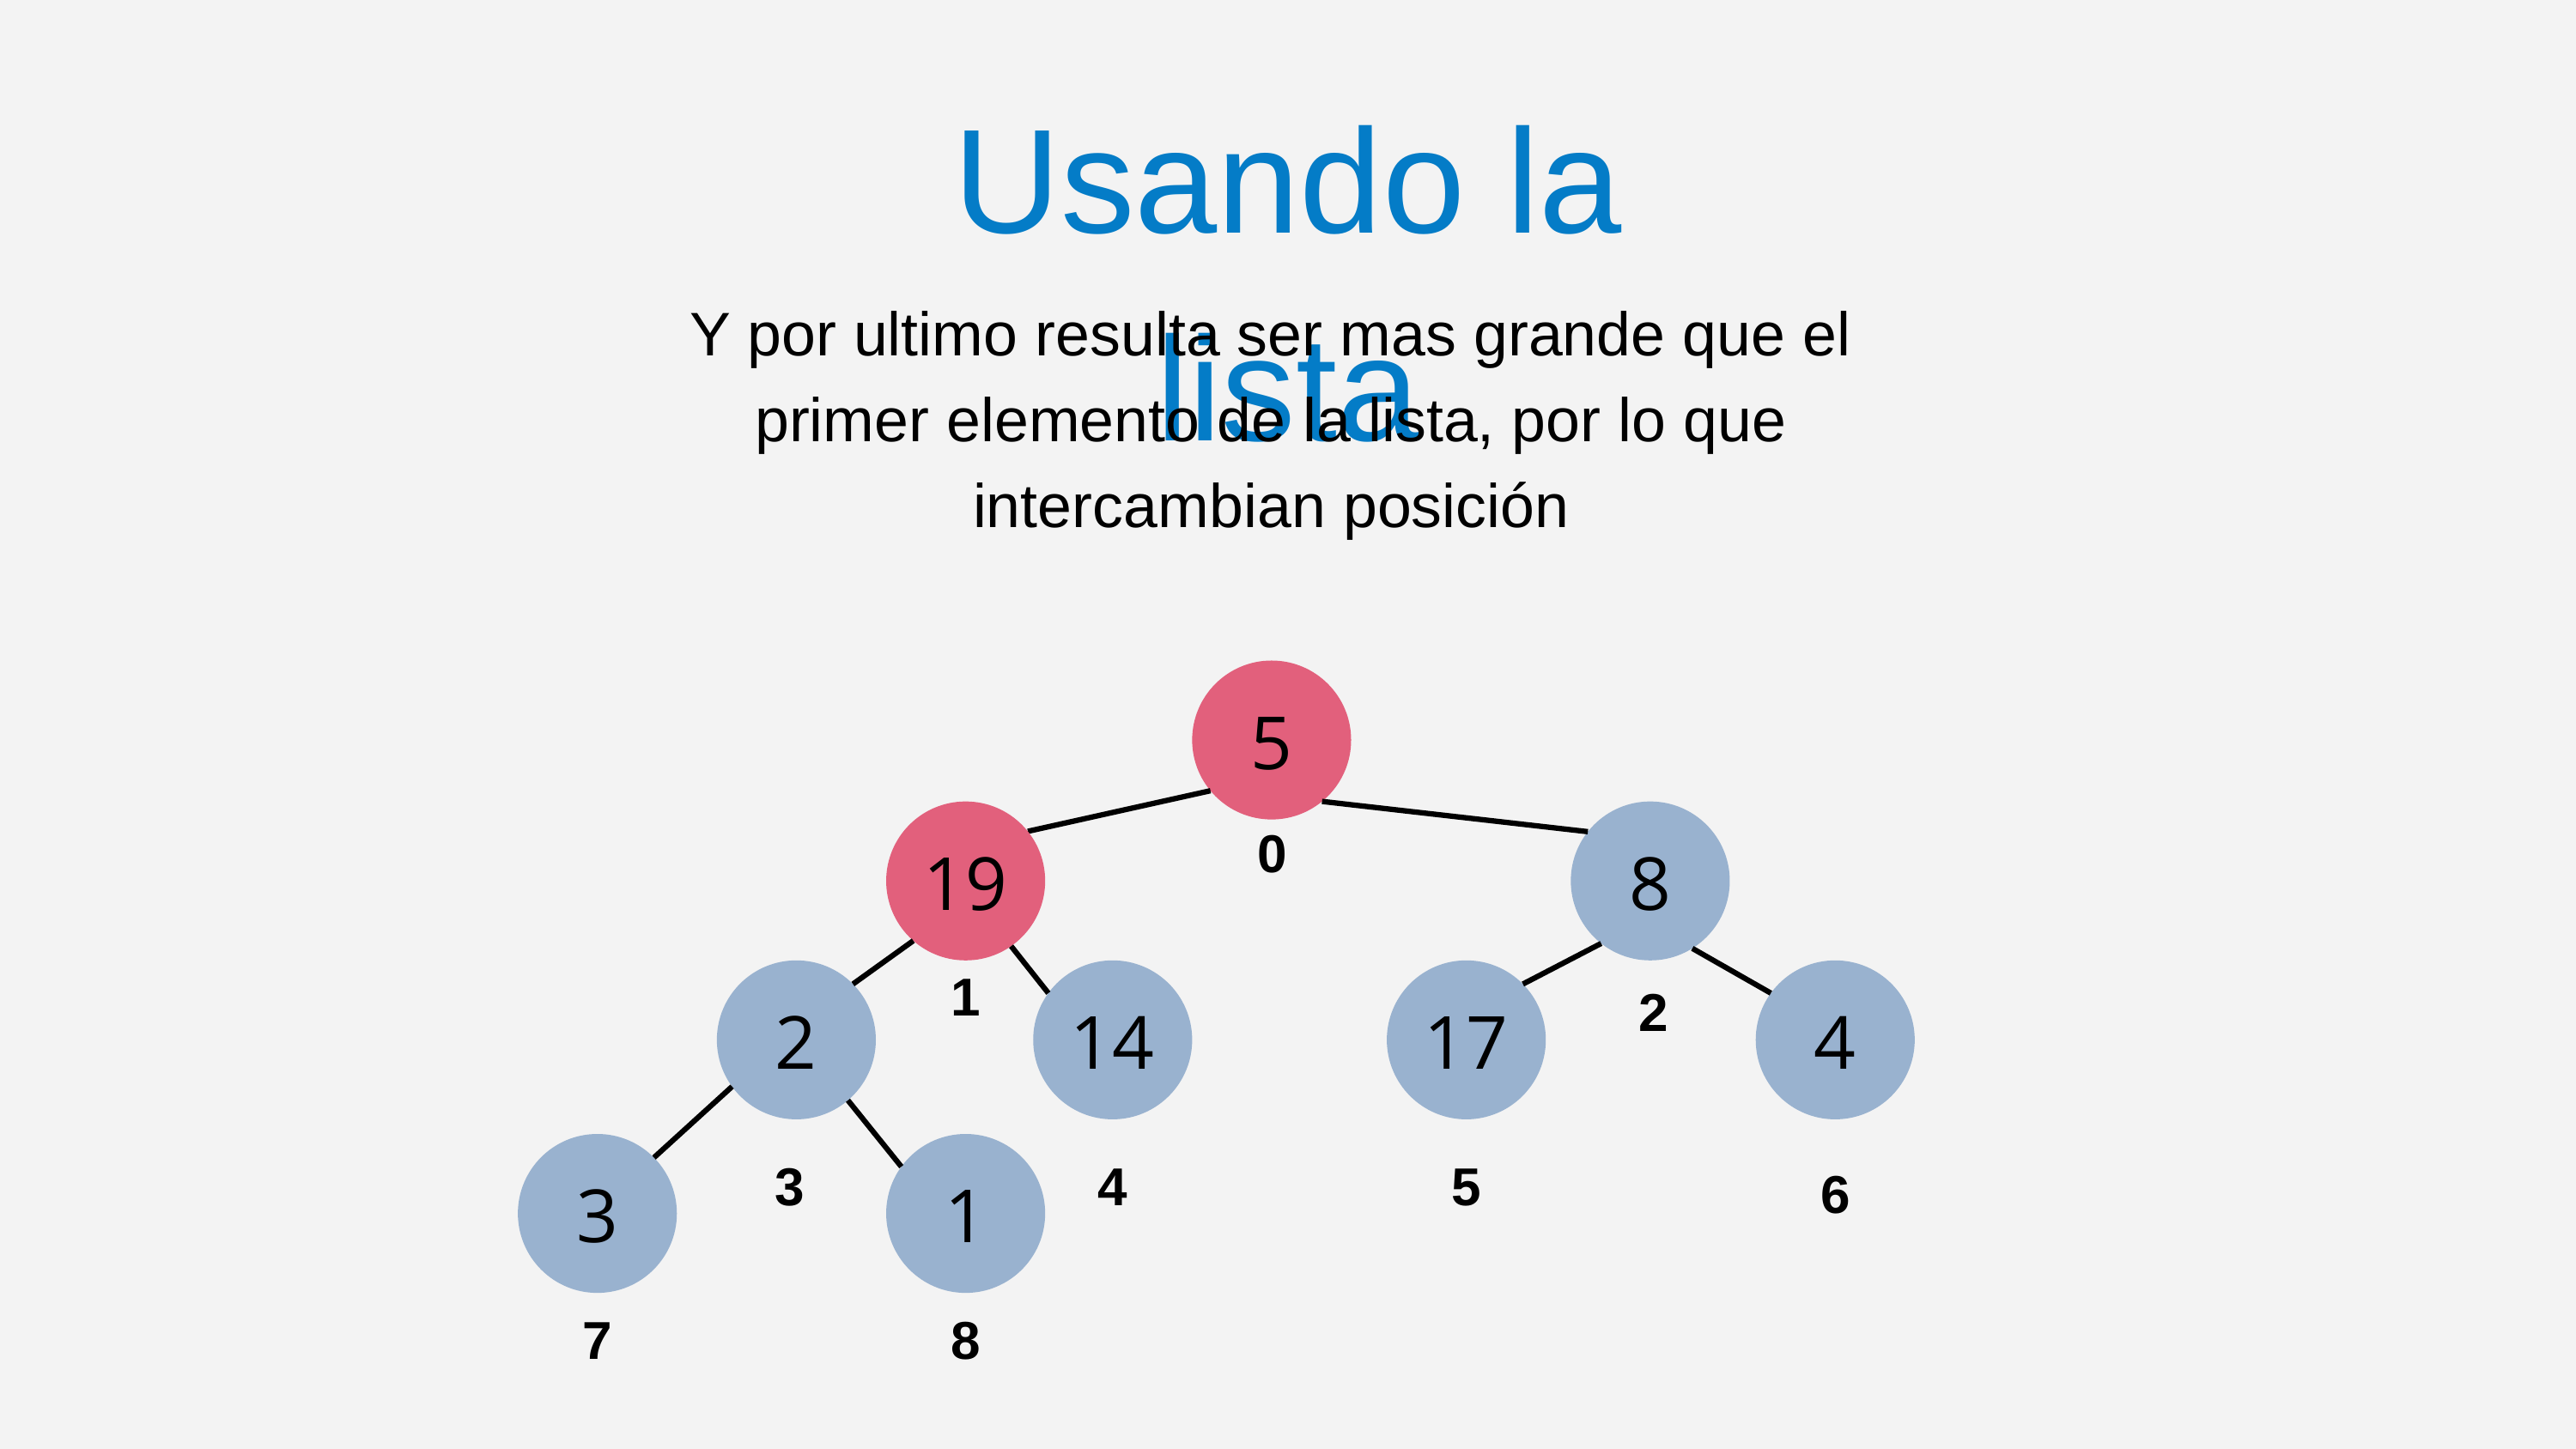

Usando la lista
Y por ultimo resulta ser mas grande que el primer elemento de la lista, por lo que intercambian posición

5

19

8
0

1

2

14

17

4
2

3

1
3
4
5
6
7
8